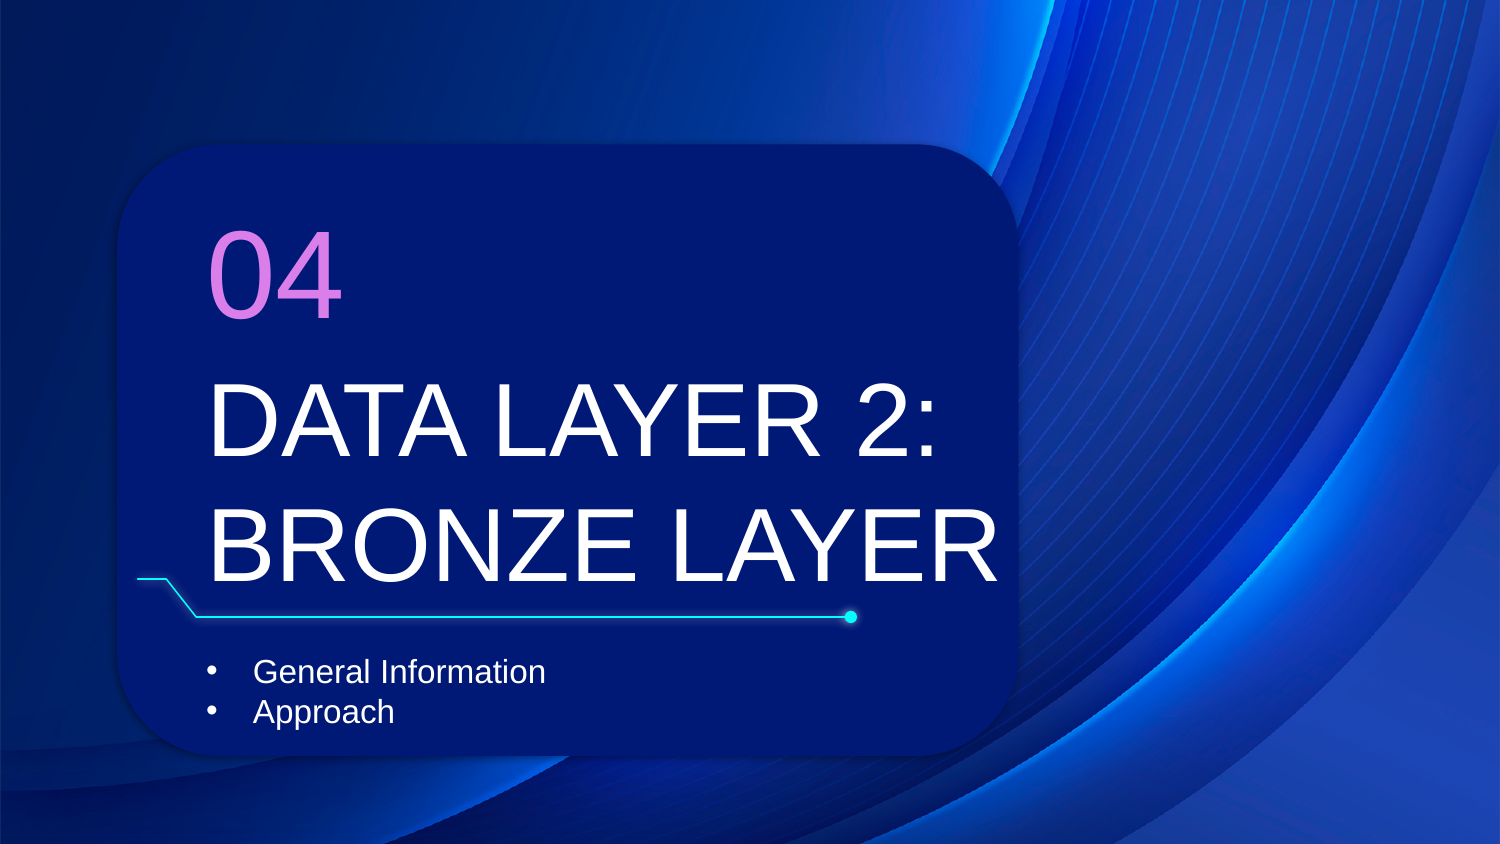

04
# DATA LAYER 2: BRONZE LAYER
General Information
Approach